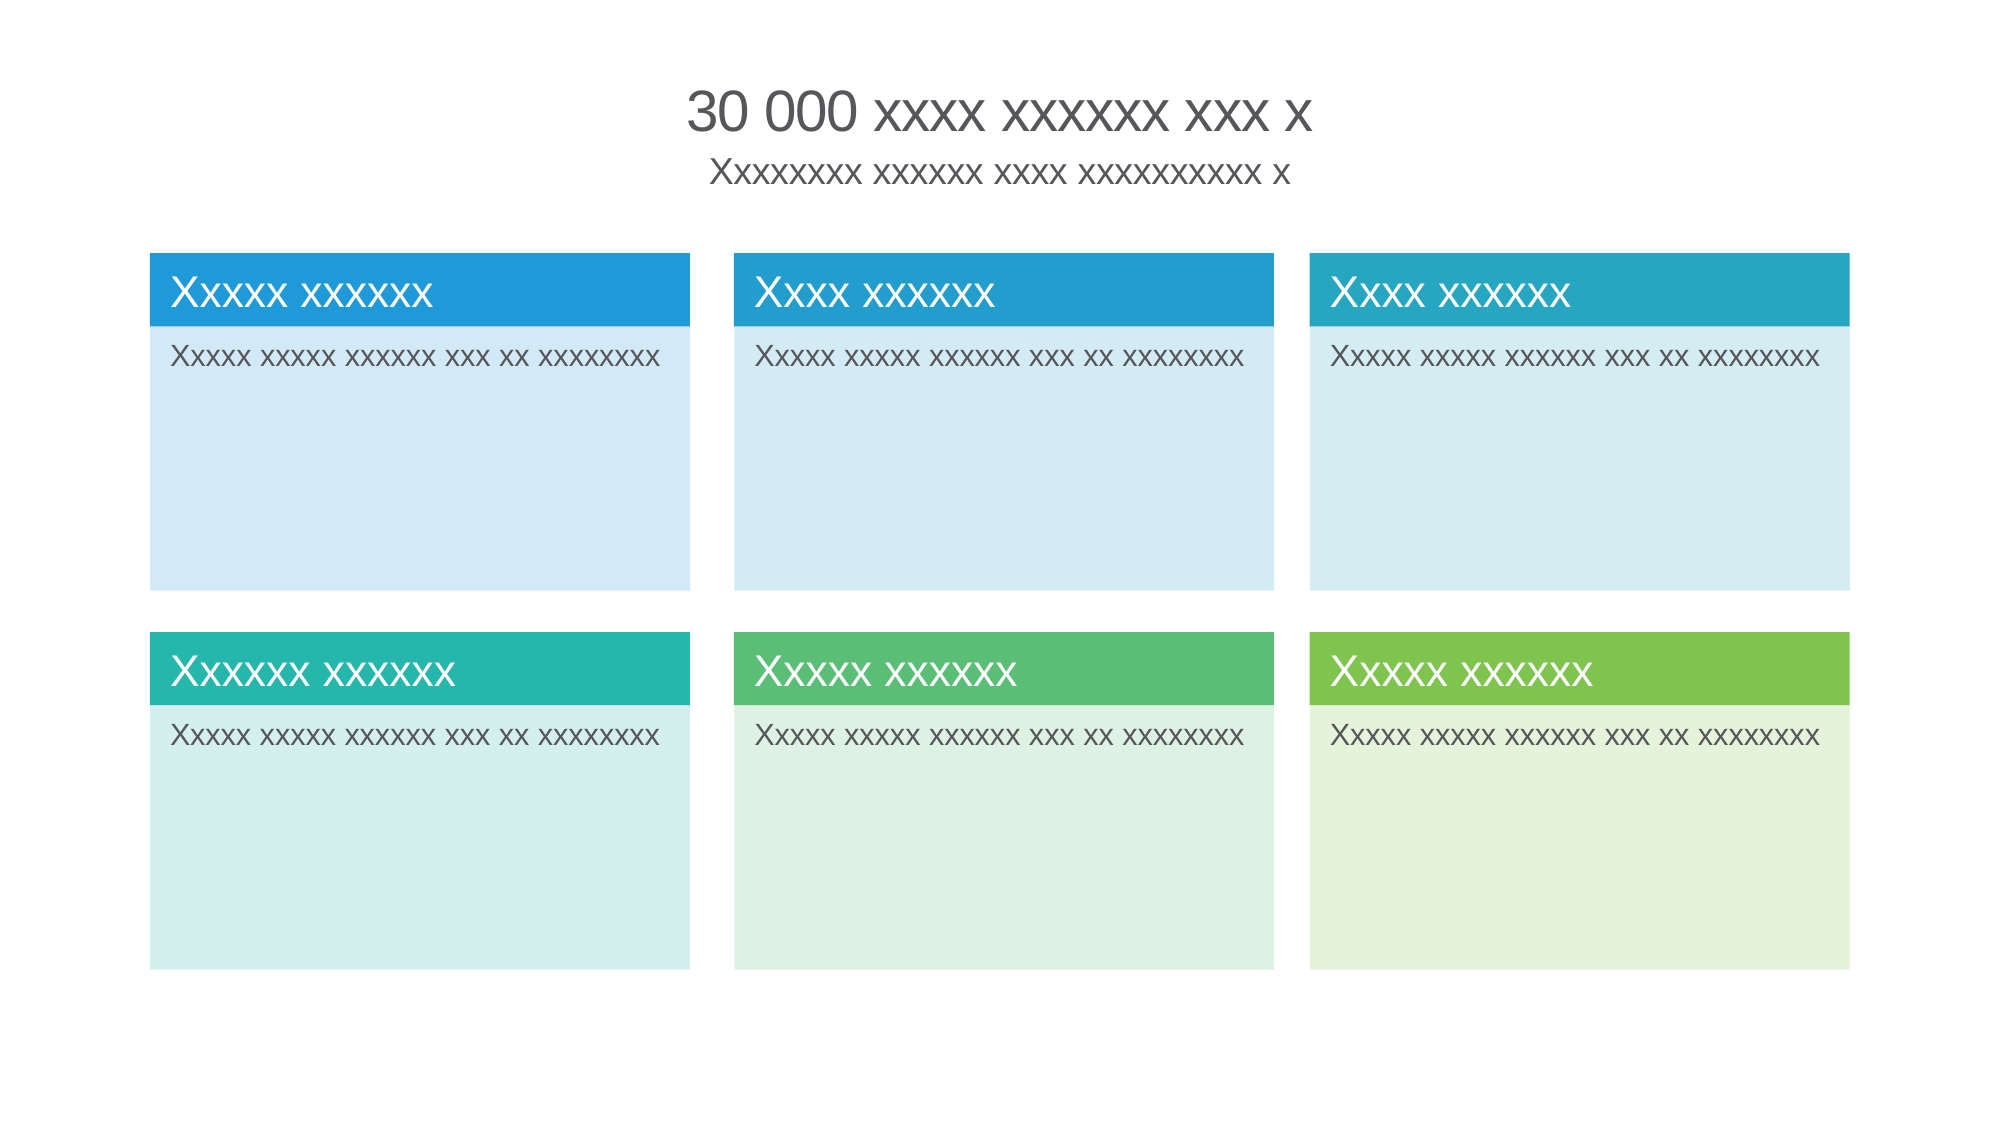

# 30 000 xxxx xxxxxx xxx x
Xxxxxxxx xxxxxx xxxx xxxxxxxxxx x
Xxxxx xxxxxx
Xxxx xxxxxx
Xxxx xxxxxx
Xxxxx xxxxx xxxxxx xxx xx xxxxxxxx
Xxxxx xxxxx xxxxxx xxx xx xxxxxxxx
Xxxxx xxxxx xxxxxx xxx xx xxxxxxxx
Xxxxxx xxxxxx
Xxxxx xxxxxx
Xxxxx xxxxxx
Xxxxx xxxxx xxxxxx xxx xx xxxxxxxx
Xxxxx xxxxx xxxxxx xxx xx xxxxxxxx
Xxxxx xxxxx xxxxxx xxx xx xxxxxxxx